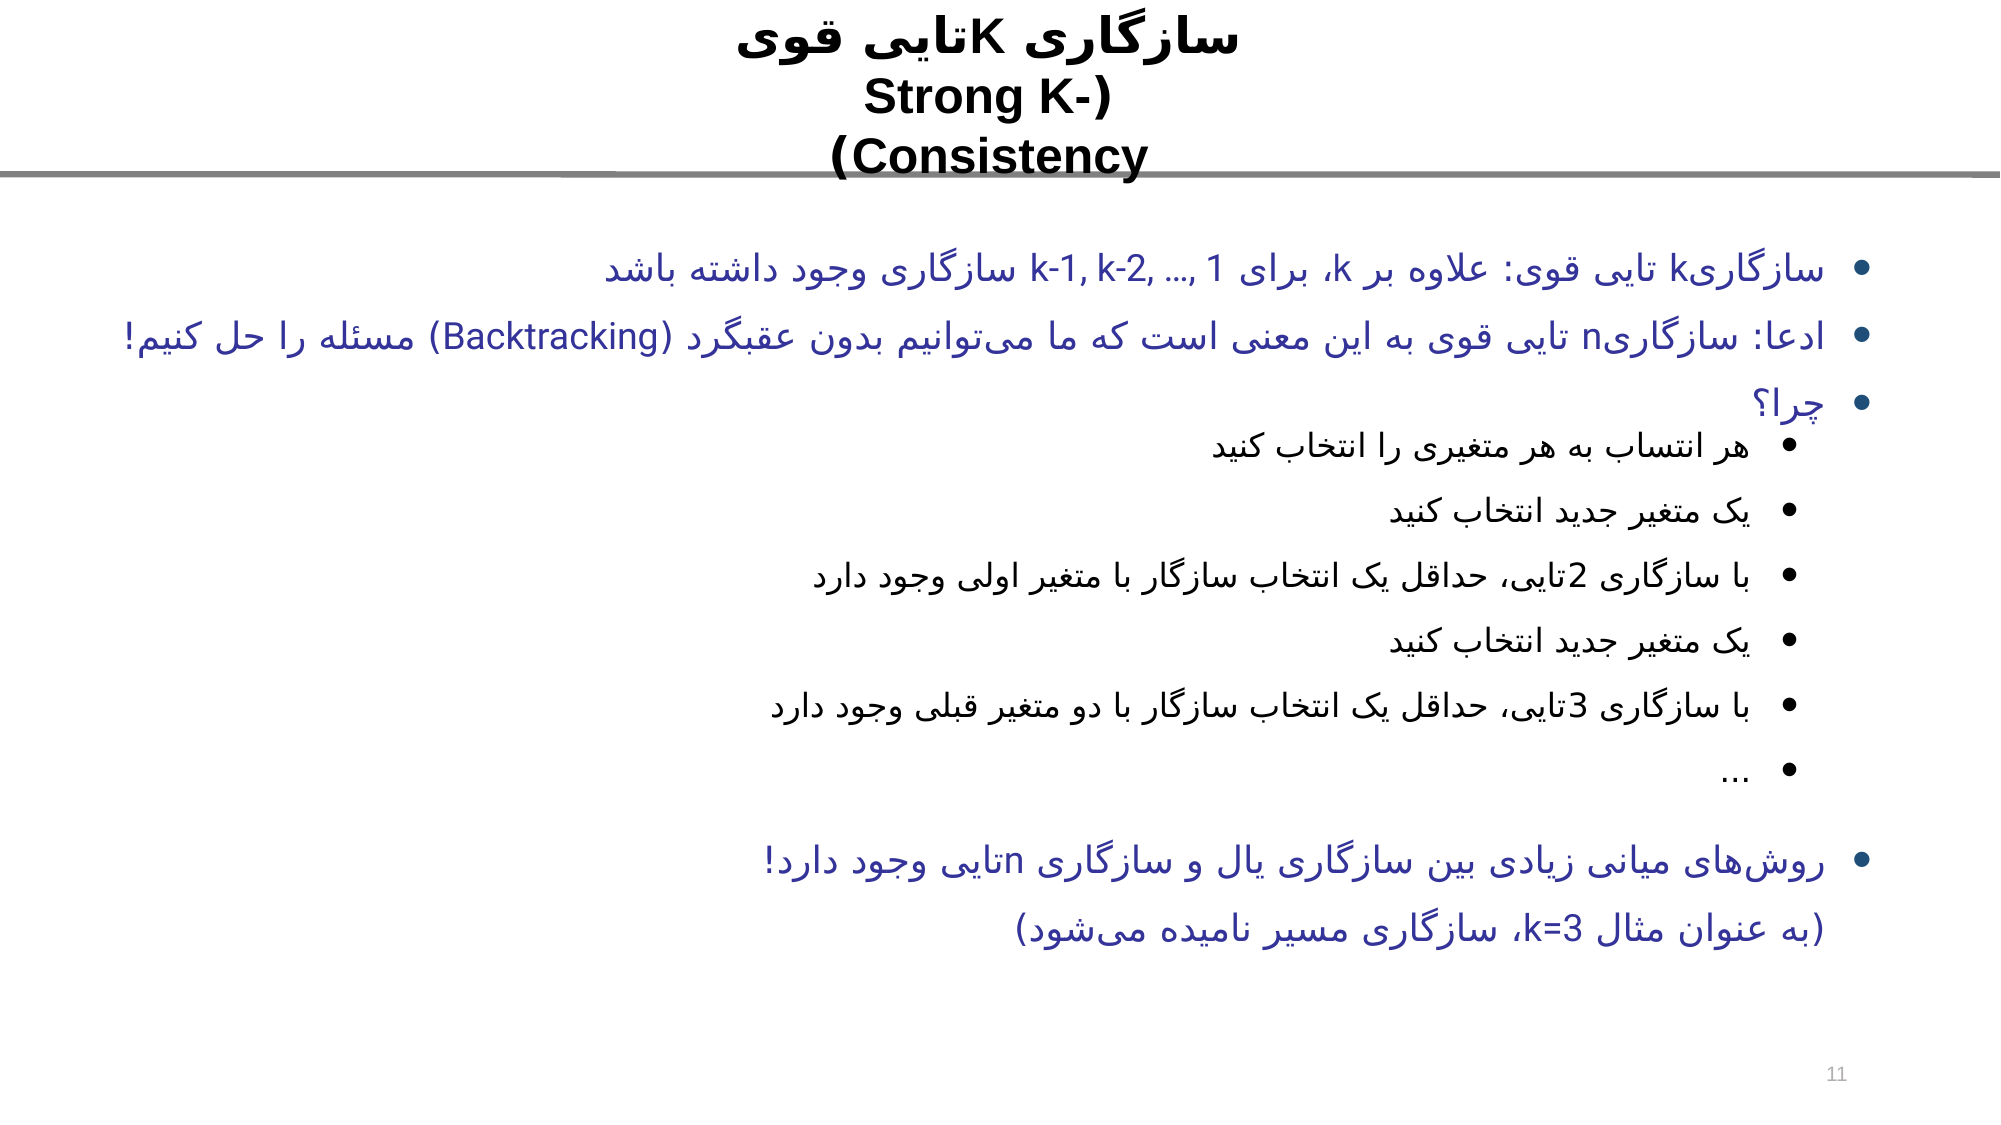

سازگاری Kتایی قوی (Strong K-Consistency)
سازگاریk تایی قوی: علاوه بر k، برای k-1, k-2, …, 1 سازگاری وجود داشته باشد
ادعا: سازگاریn تایی قوی به این معنی است که ما می‌توانیم بدون عقبگرد (Backtracking) مسئله را حل کنیم!
چرا؟
هر انتساب به هر متغیری را انتخاب کنید
یک متغیر جدید انتخاب کنید
با سازگاری 2تایی، حداقل یک انتخاب سازگار با متغیر اولی وجود دارد
یک متغیر جدید انتخاب کنید
با سازگاری 3تایی، حداقل یک انتخاب سازگار با دو متغیر قبلی وجود دارد
...
روش‌های میانی زیادی بین سازگاری یال و سازگاری nتایی وجود دارد!
(به عنوان مثال k=3، سازگاری مسیر نامیده می‌شود)
11